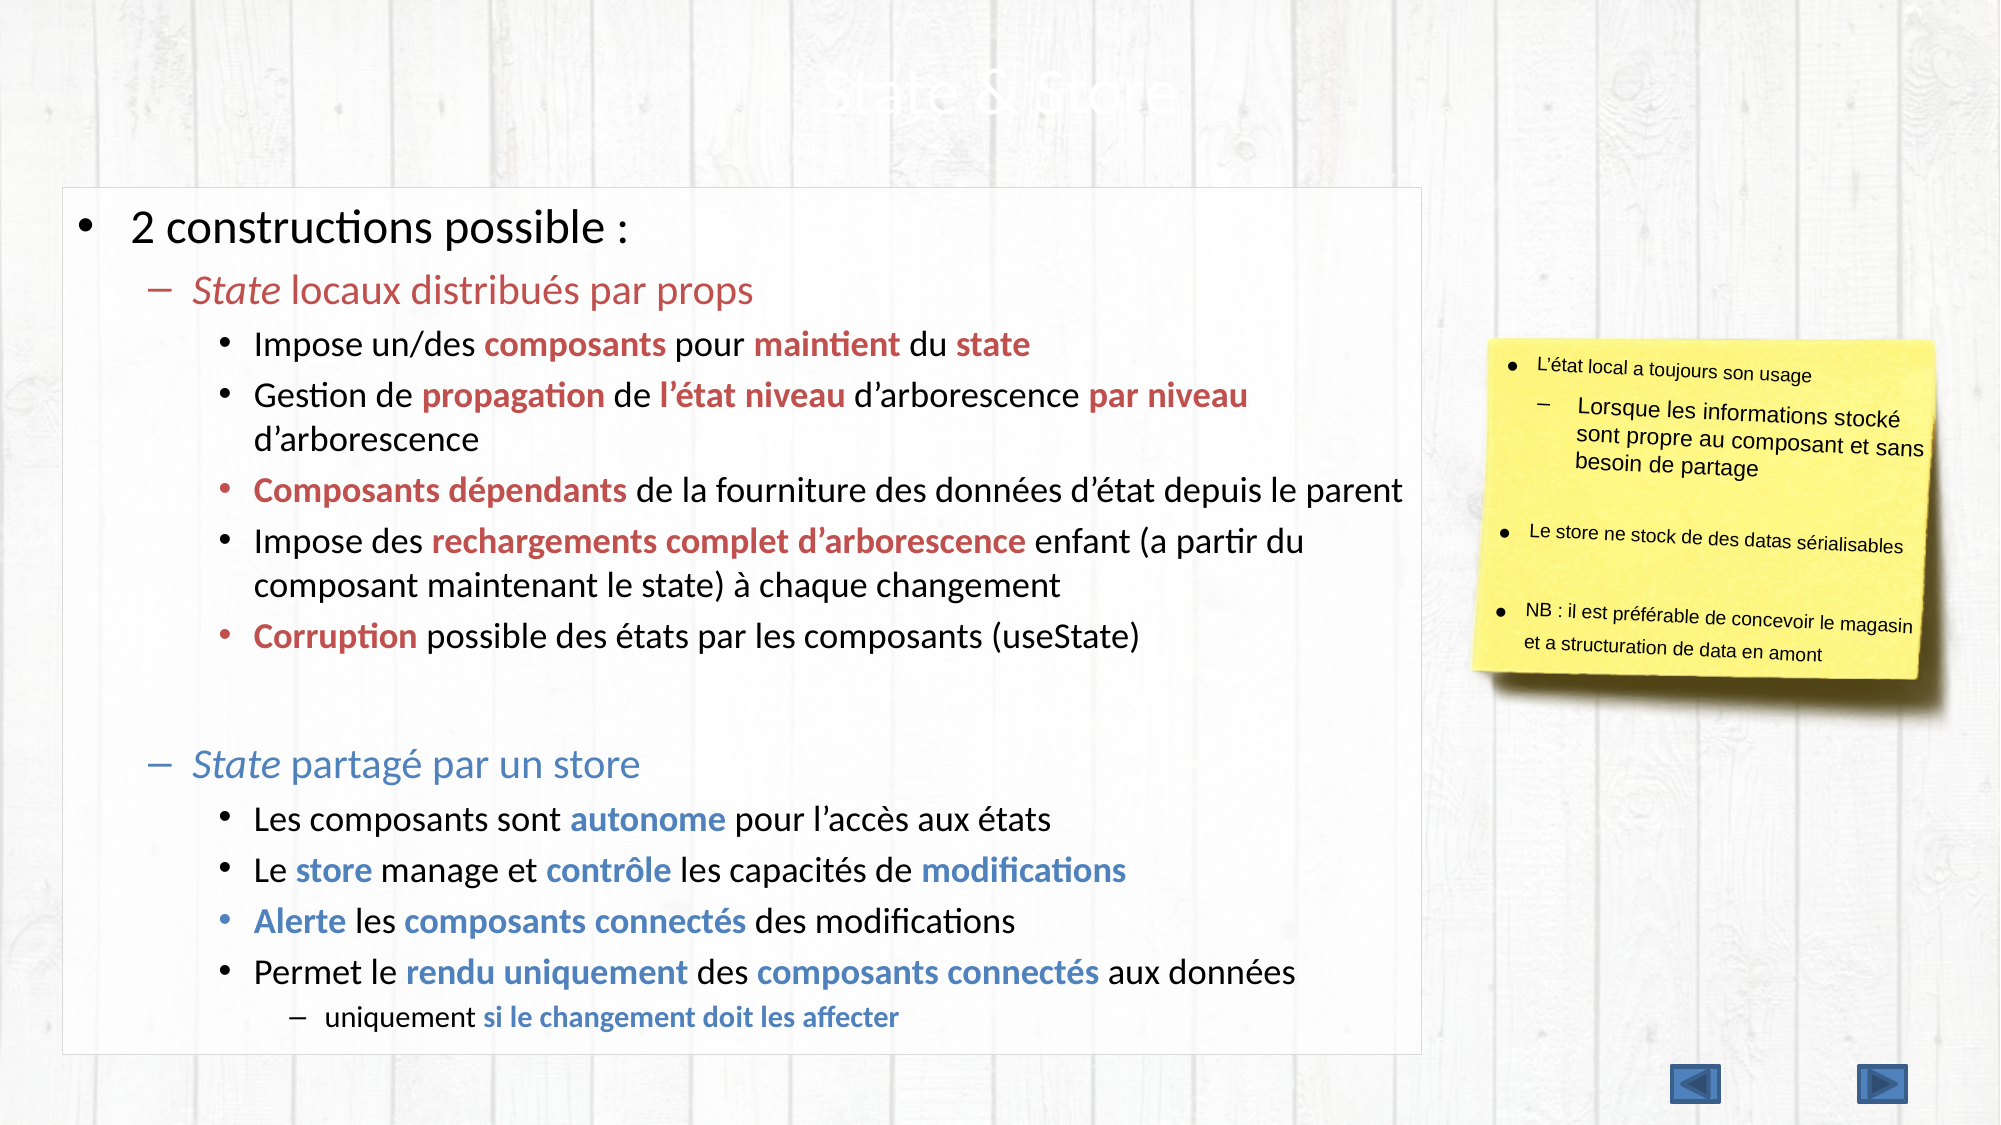

# State & Store
2 constructions possible :
State locaux distribués par props
Impose un/des composants pour maintient du state
Gestion de propagation de l’état niveau d’arborescence par niveau d’arborescence
Composants dépendants de la fourniture des données d’état depuis le parent
Impose des rechargements complet d’arborescence enfant (a partir du composant maintenant le state) à chaque changement
Corruption possible des états par les composants (useState)

State partagé par un store
Les composants sont autonome pour l’accès aux états
Le store manage et contrôle les capacités de modifications
Alerte les composants connectés des modifications
Permet le rendu uniquement des composants connectés aux données
uniquement si le changement doit les affecter
L’état local a toujours son usage
Lorsque les informations stocké sont propre au composant et sans besoin de partage

Le store ne stock de des datas sérialisables

NB : il est préférable de concevoir le magasin et a structuration de data en amont